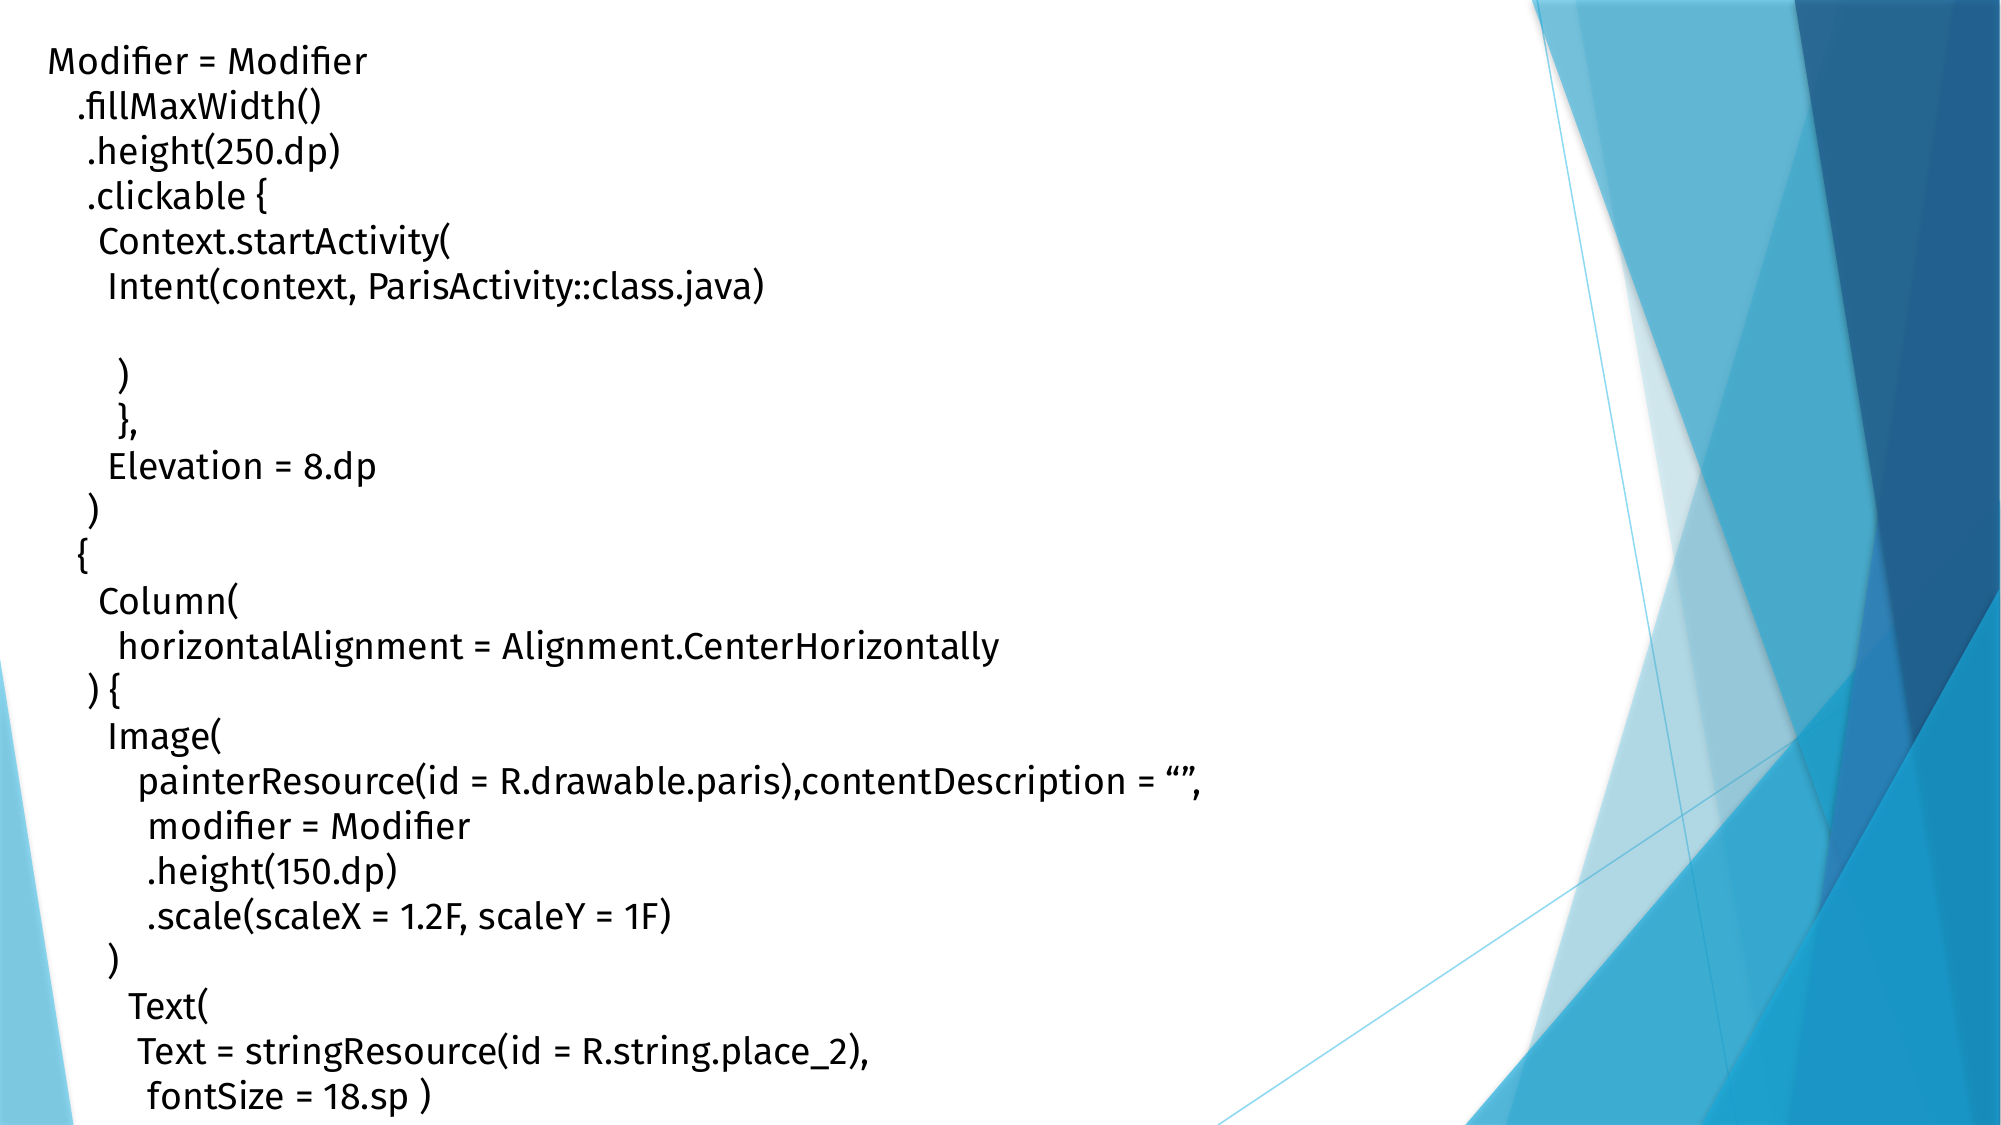

Modifier = Modifier
   .fillMaxWidth()
    .height(250.dp)
    .clickable {
     Context.startActivity(
      Intent(context, ParisActivity::class.java)

       )
       },
      Elevation = 8.dp
    )
   {
     Column(
       horizontalAlignment = Alignment.CenterHorizontally
    ) {
      Image(
         painterResource(id = R.drawable.paris),contentDescription = “”,
          modifier = Modifier
          .height(150.dp)
          .scale(scaleX = 1.2F, scaleY = 1F)
      )
        Text(
         Text = stringResource(id = R.string.place_2),
          fontSize = 18.sp )